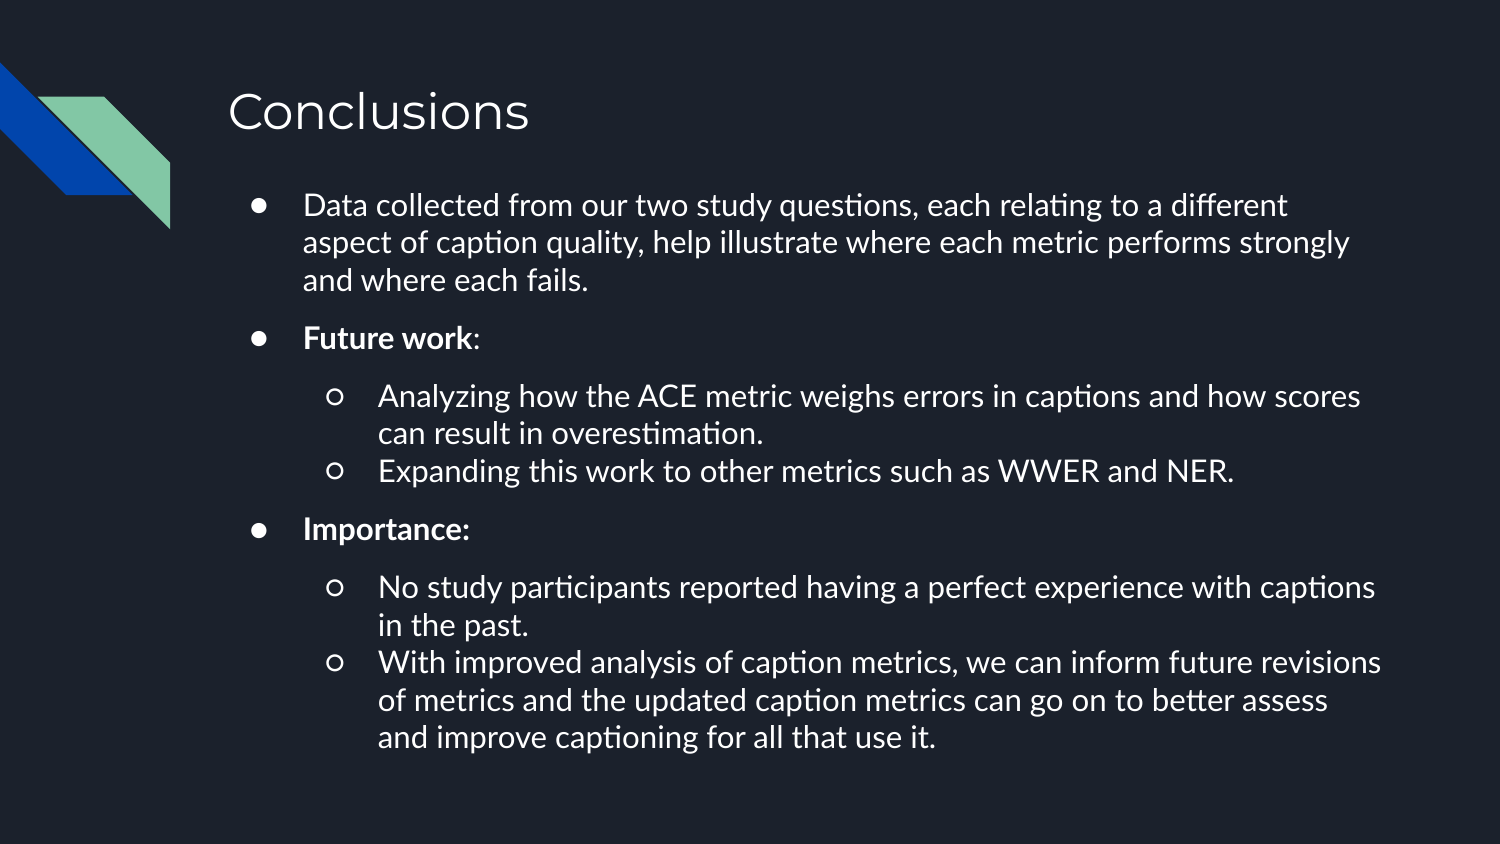

# Conclusions
Data collected from our two study questions, each relating to a different aspect of caption quality, help illustrate where each metric performs strongly and where each fails.
Future work:
Analyzing how the ACE metric weighs errors in captions and how scores can result in overestimation.
Expanding this work to other metrics such as WWER and NER.
Importance:
No study participants reported having a perfect experience with captions in the past.
With improved analysis of caption metrics, we can inform future revisions of metrics and the updated caption metrics can go on to better assess and improve captioning for all that use it.